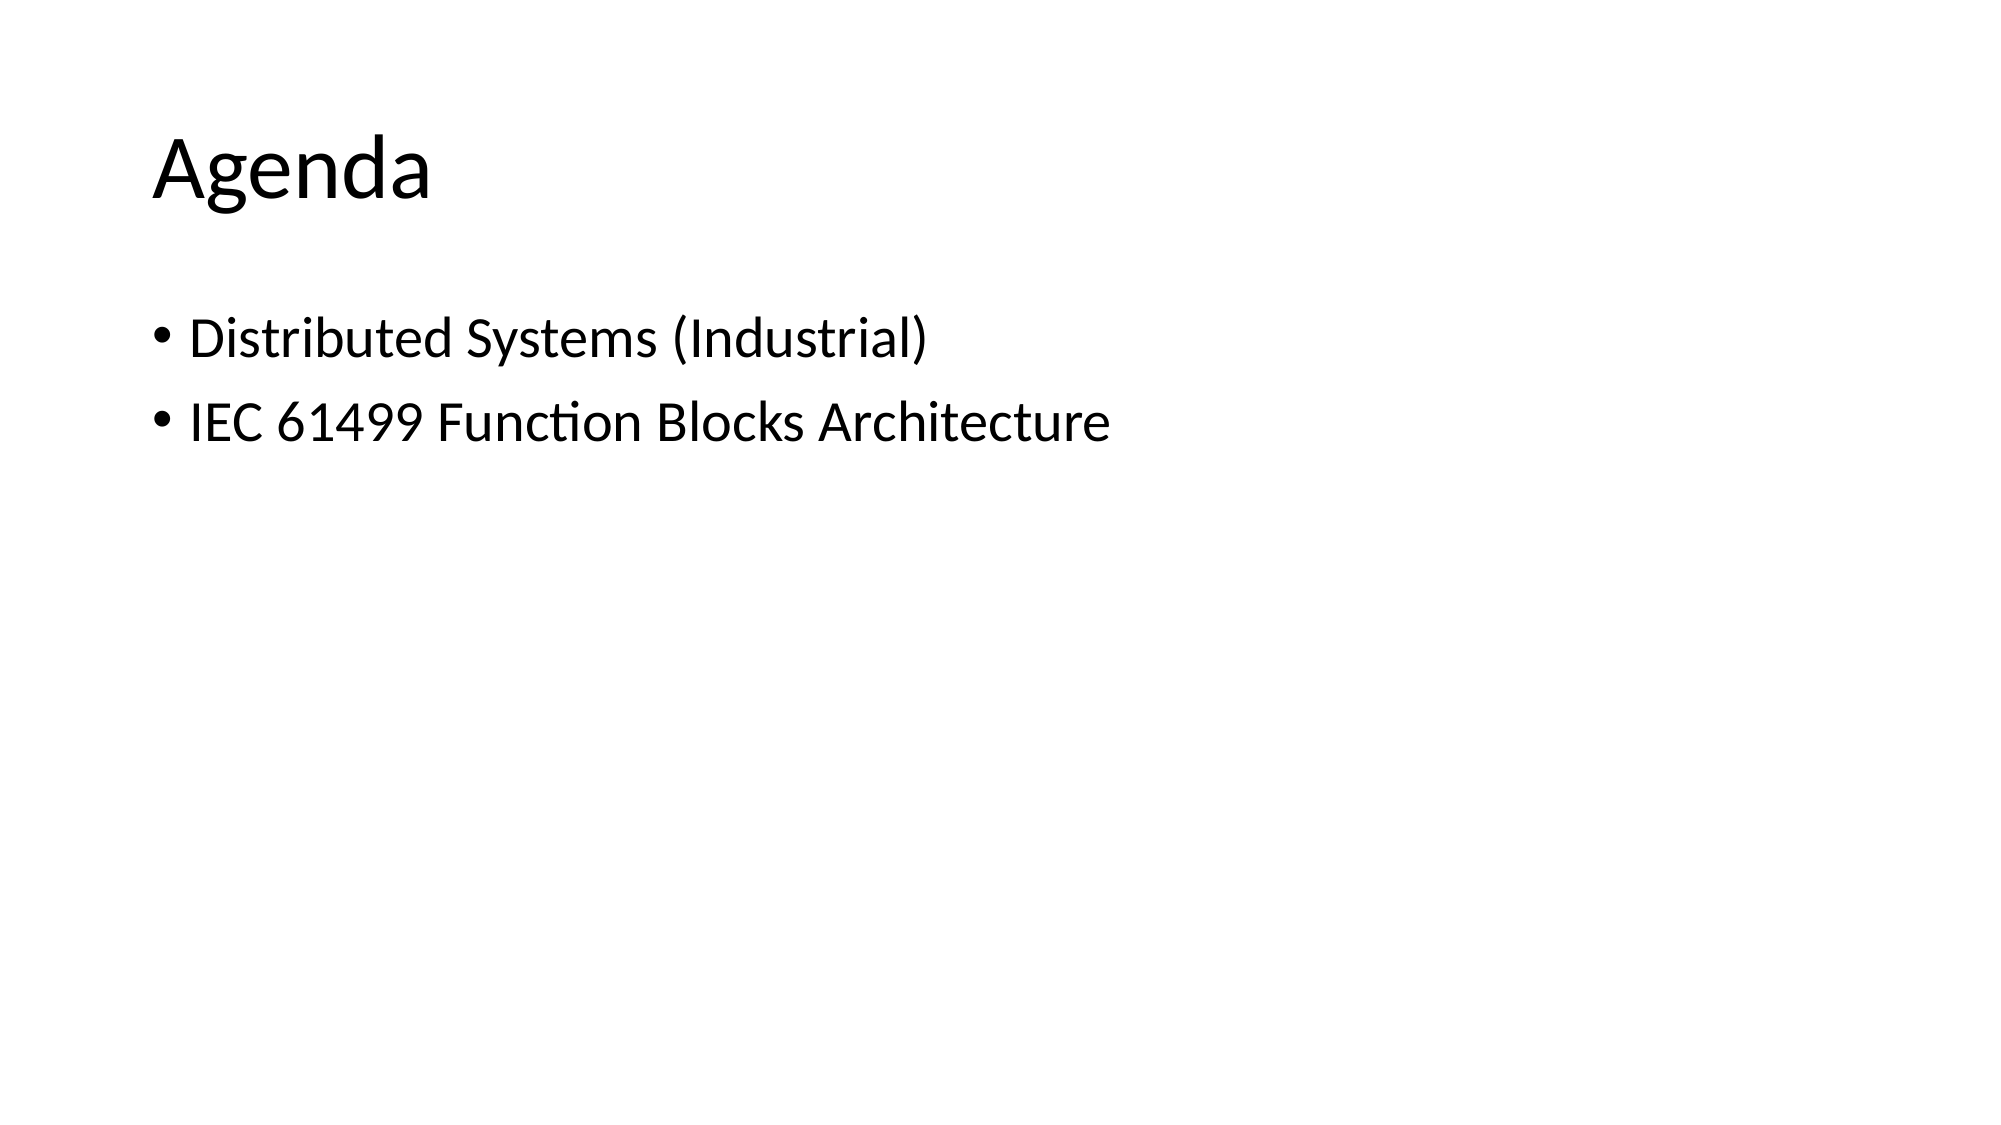

# Agenda
Distributed Systems (Industrial)
IEC 61499 Function Blocks Architecture